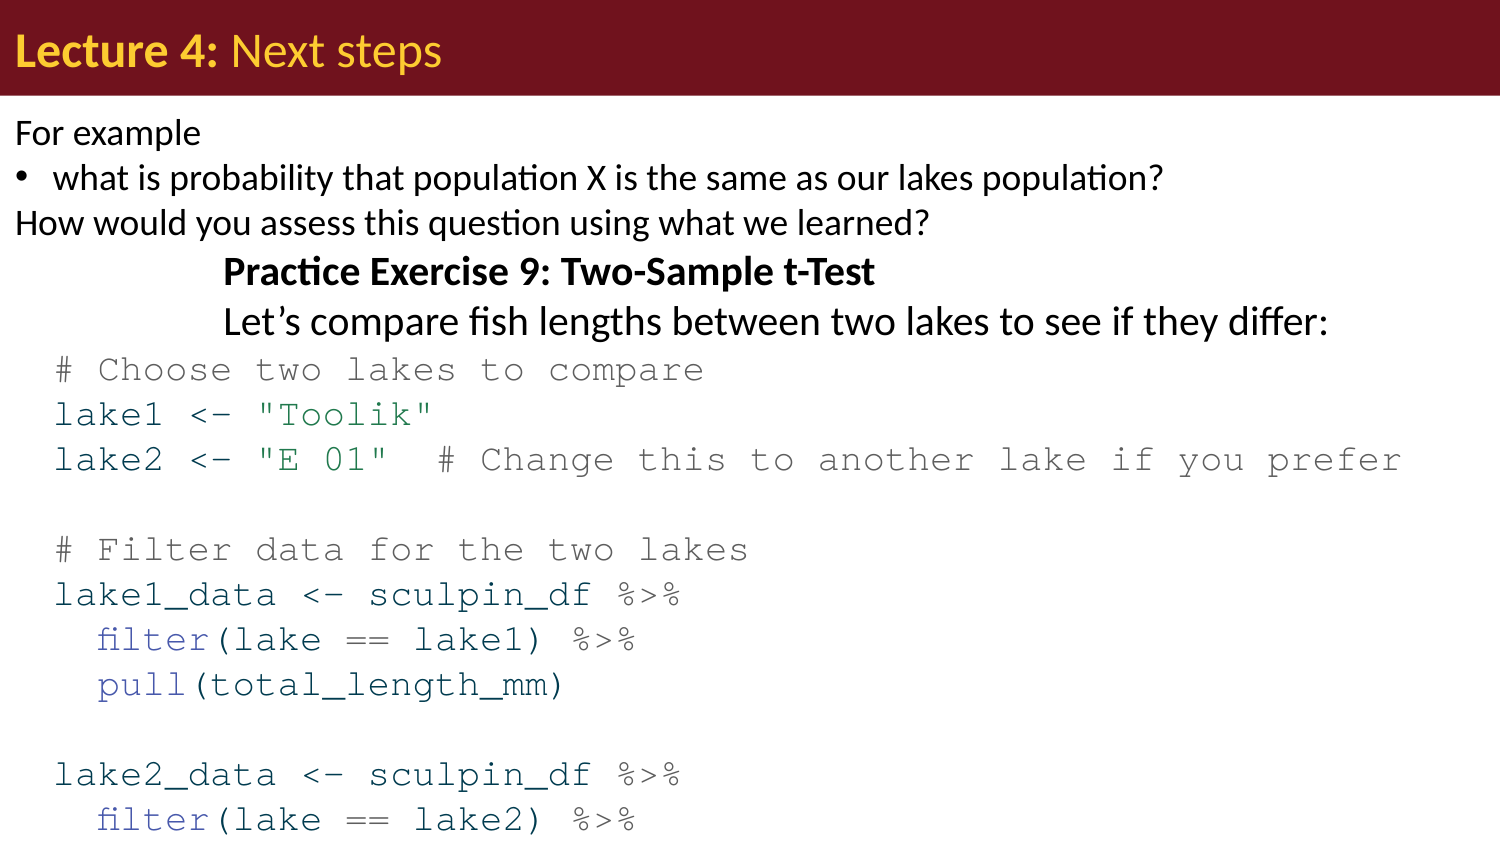

# Lecture 4: Next steps
For example
what is probability that population X is the same as our lakes population?
How would you assess this question using what we learned?
Practice Exercise 9: Two-Sample t-Test
Let’s compare fish lengths between two lakes to see if they differ:
# Choose two lakes to compare lake1 <- "Toolik" lake2 <- "E 01"  # Change this to another lake if you prefer # Filter data for the two lakes lake1_data <- sculpin_df %>% filter(lake == lake1) %>% pull(total_length_mm) lake2_data <- sculpin_df %>% filter(lake == lake2) %>% pull(total_length_mm) # Perform a two-sample t-test lakes_ttest <- t.test(lake1_data, lake2_data) # View the results lakes_ttest

    Welch Two Sample t-test

data:  lake1_data and lake2_data
t = -3.4051, df = 116.36, p-value = 0.0009082
alternative hypothesis: true difference in means is not equal to 0
95 percent confidence interval:
 -10.313036  -2.727921
sample estimates:
mean of x mean of y
 51.69471  58.21519
Now create a boxplot to visualize the difference in fish lengths between these lakes:
# Create a boxplot comparing the two lakes sculpin_df %>% filter(lake %in% c(lake1, lake2)) %>% ggplot(aes(x = lake, y = total_length_mm, fill = lake)) + geom_boxplot() + labs( title = paste("Comparison of Fish Lengths in", lake1, "and", lake2), x = "Lake", y = "Length (mm)" ) + theme_minimal()

Based on the t-test results and the boxplot
what can you conclude about the fish populations in these two lakes?